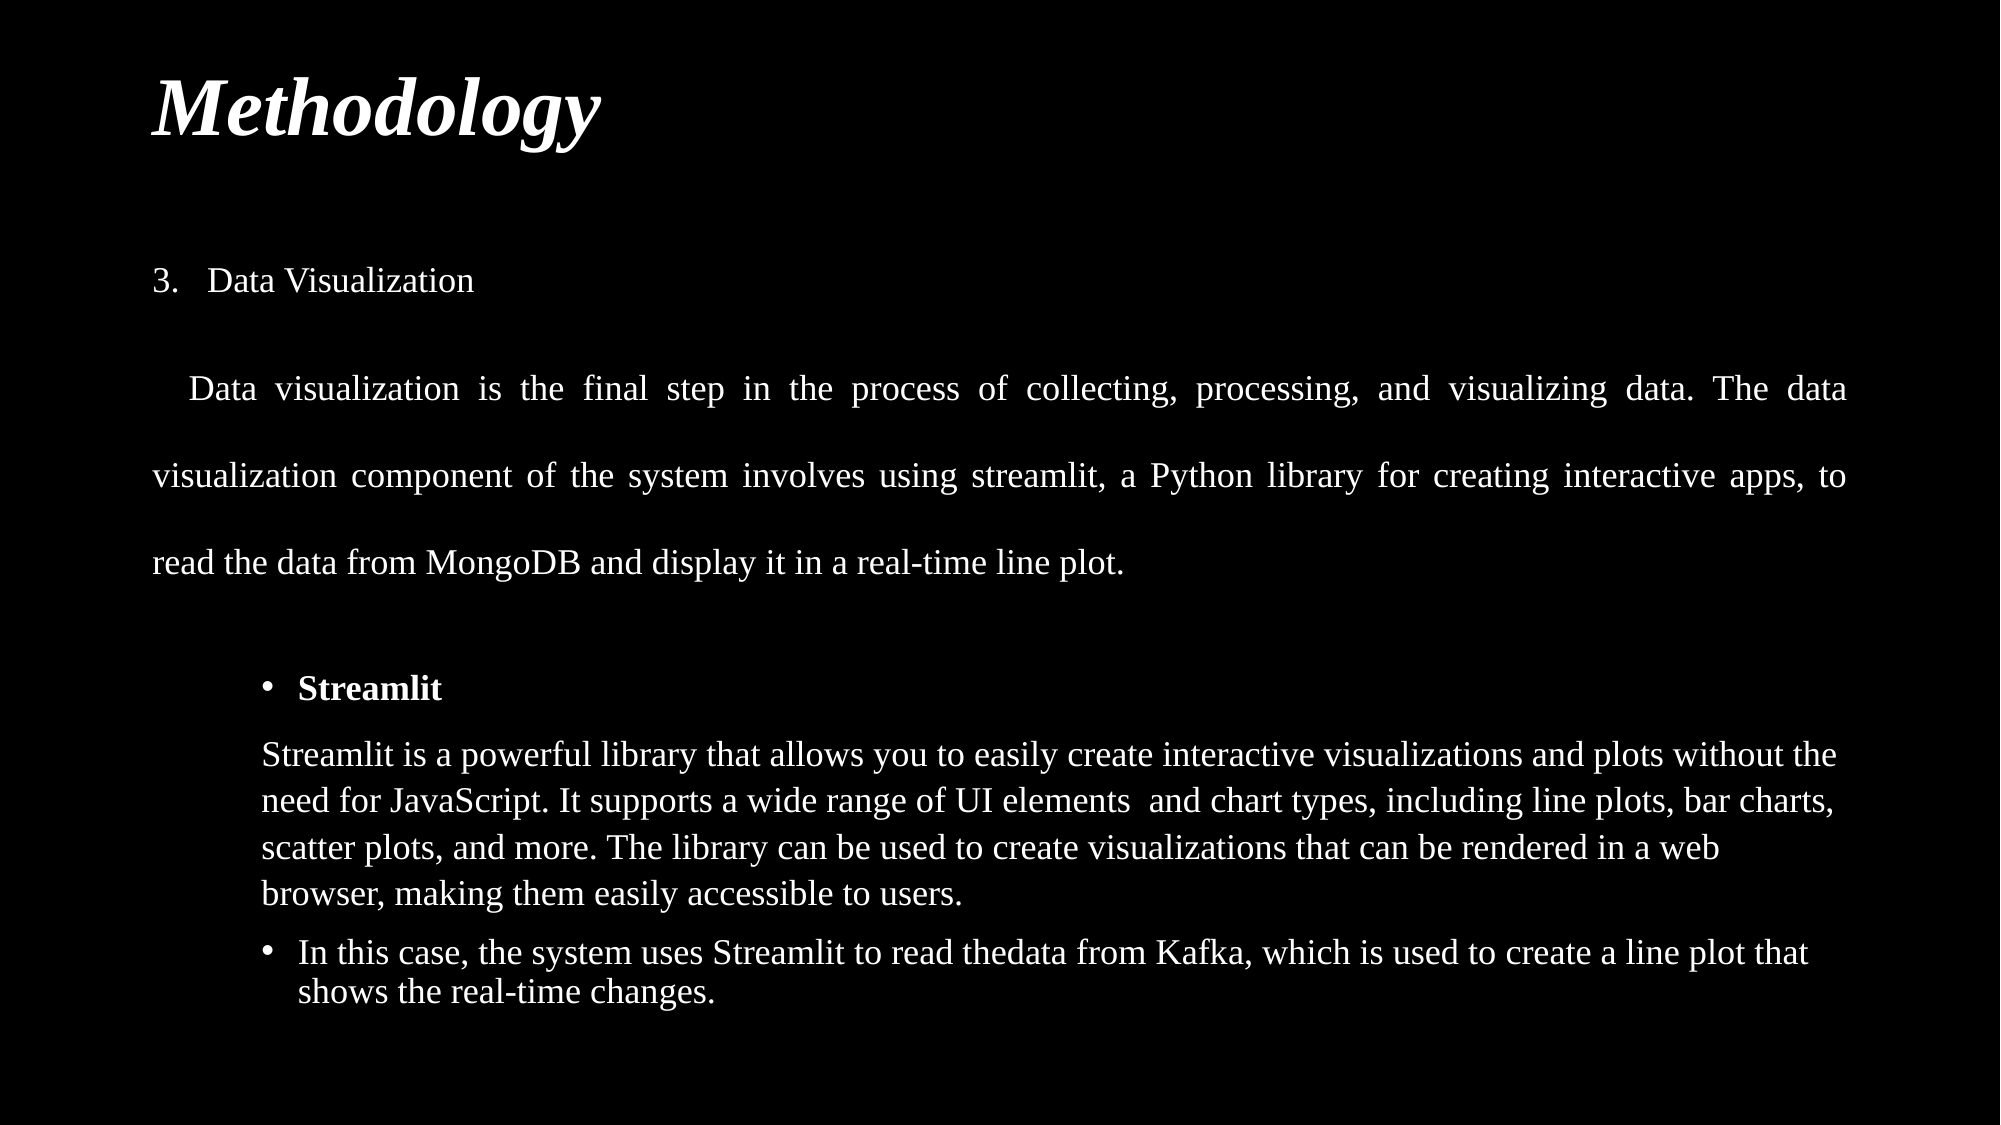

# Methodology
Data Visualization
  Data visualization is the final step in the process of collecting, processing, and visualizing data. The data visualization component of the system involves using streamlit, a Python library for creating interactive apps, to read the data from MongoDB and display it in a real-time line plot.

Streamlit
Streamlit is a powerful library that allows you to easily create interactive visualizations and plots without the need for JavaScript. It supports a wide range of UI elements  and chart types, including line plots, bar charts, scatter plots, and more. The library can be used to create visualizations that can be rendered in a web browser, making them easily accessible to users.
In this case, the system uses Streamlit to read thedata from Kafka, which is used to create a line plot that shows the real-time changes.